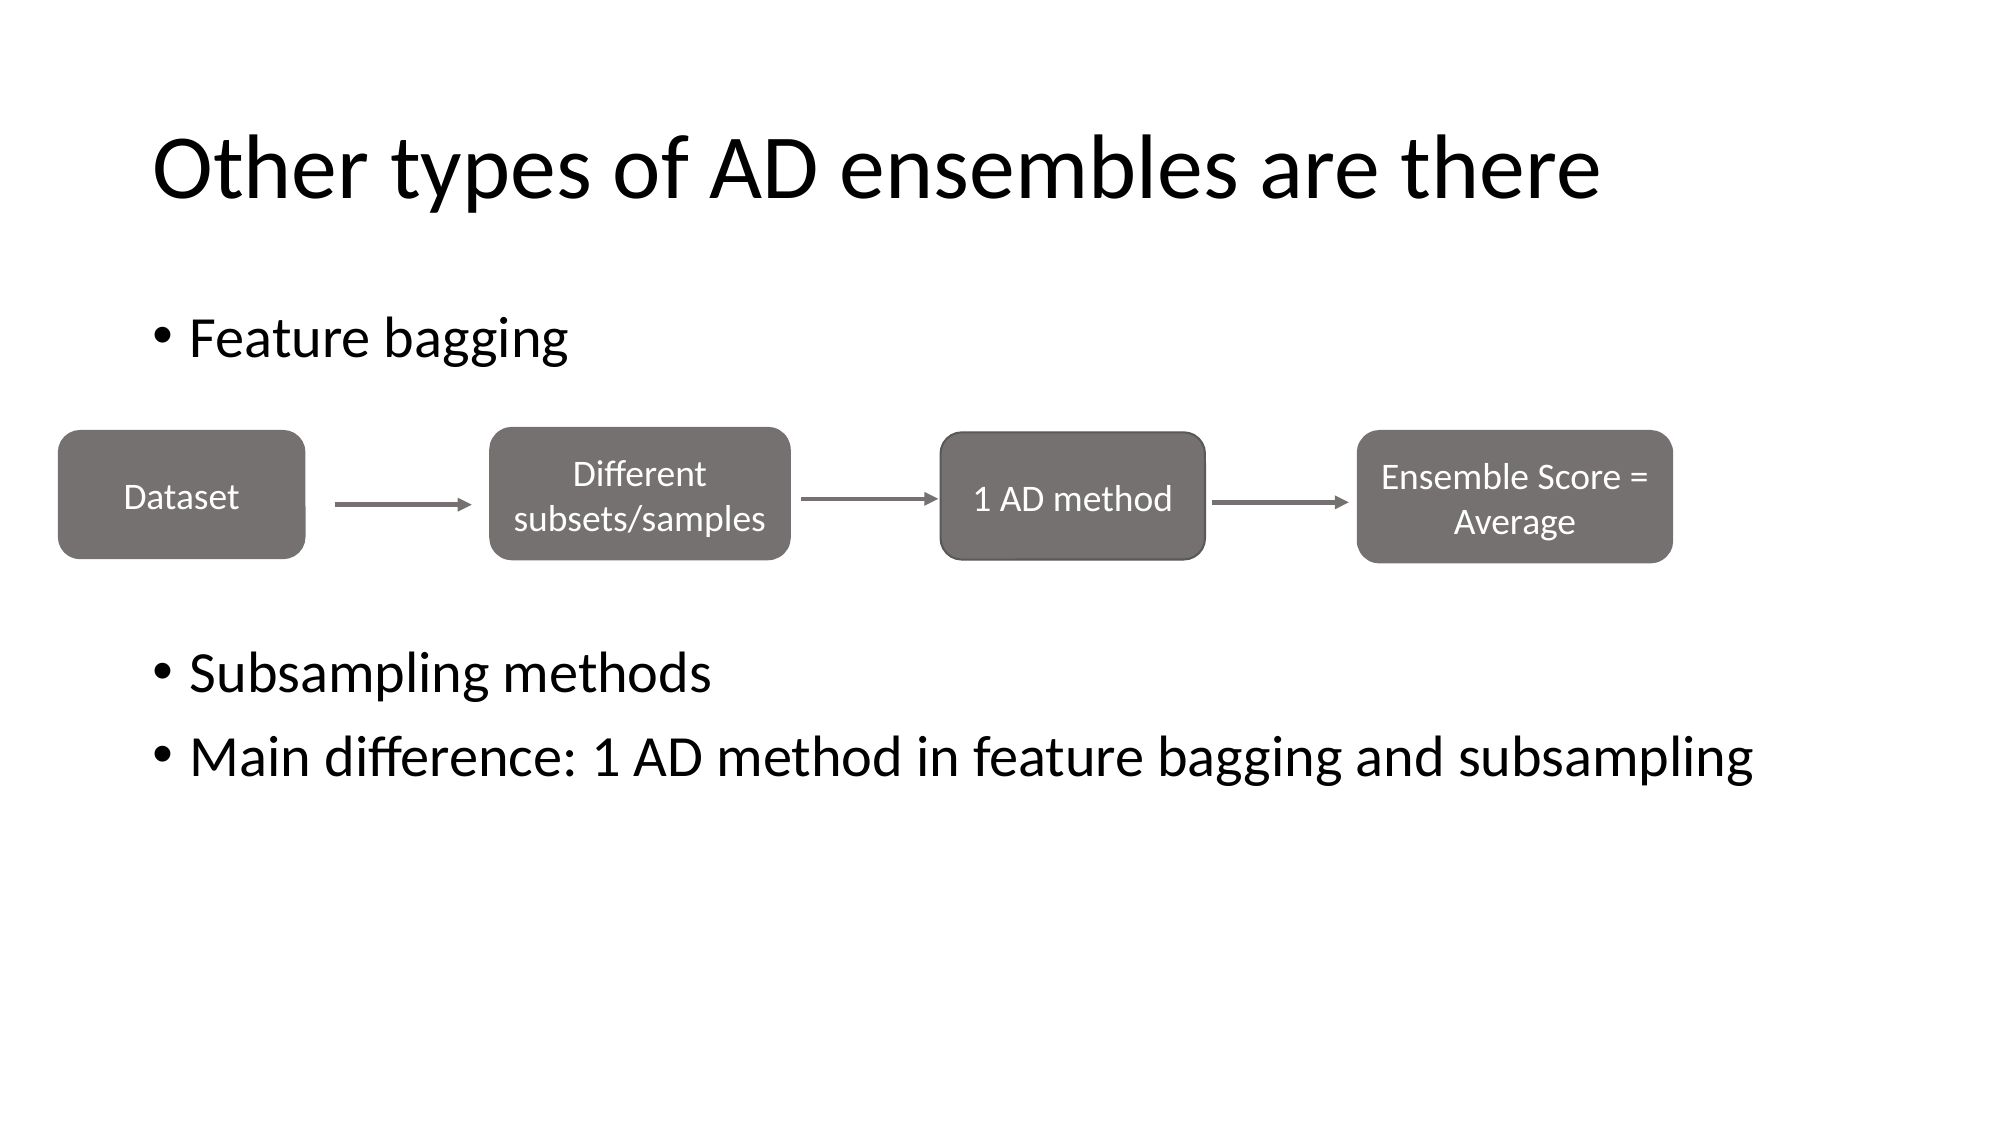

# Other types of AD ensembles are there
Feature bagging

Subsampling methods
Main difference: 1 AD method in feature bagging and subsampling

Different subsets/samples
Dataset
Ensemble Score = Average
1 AD method